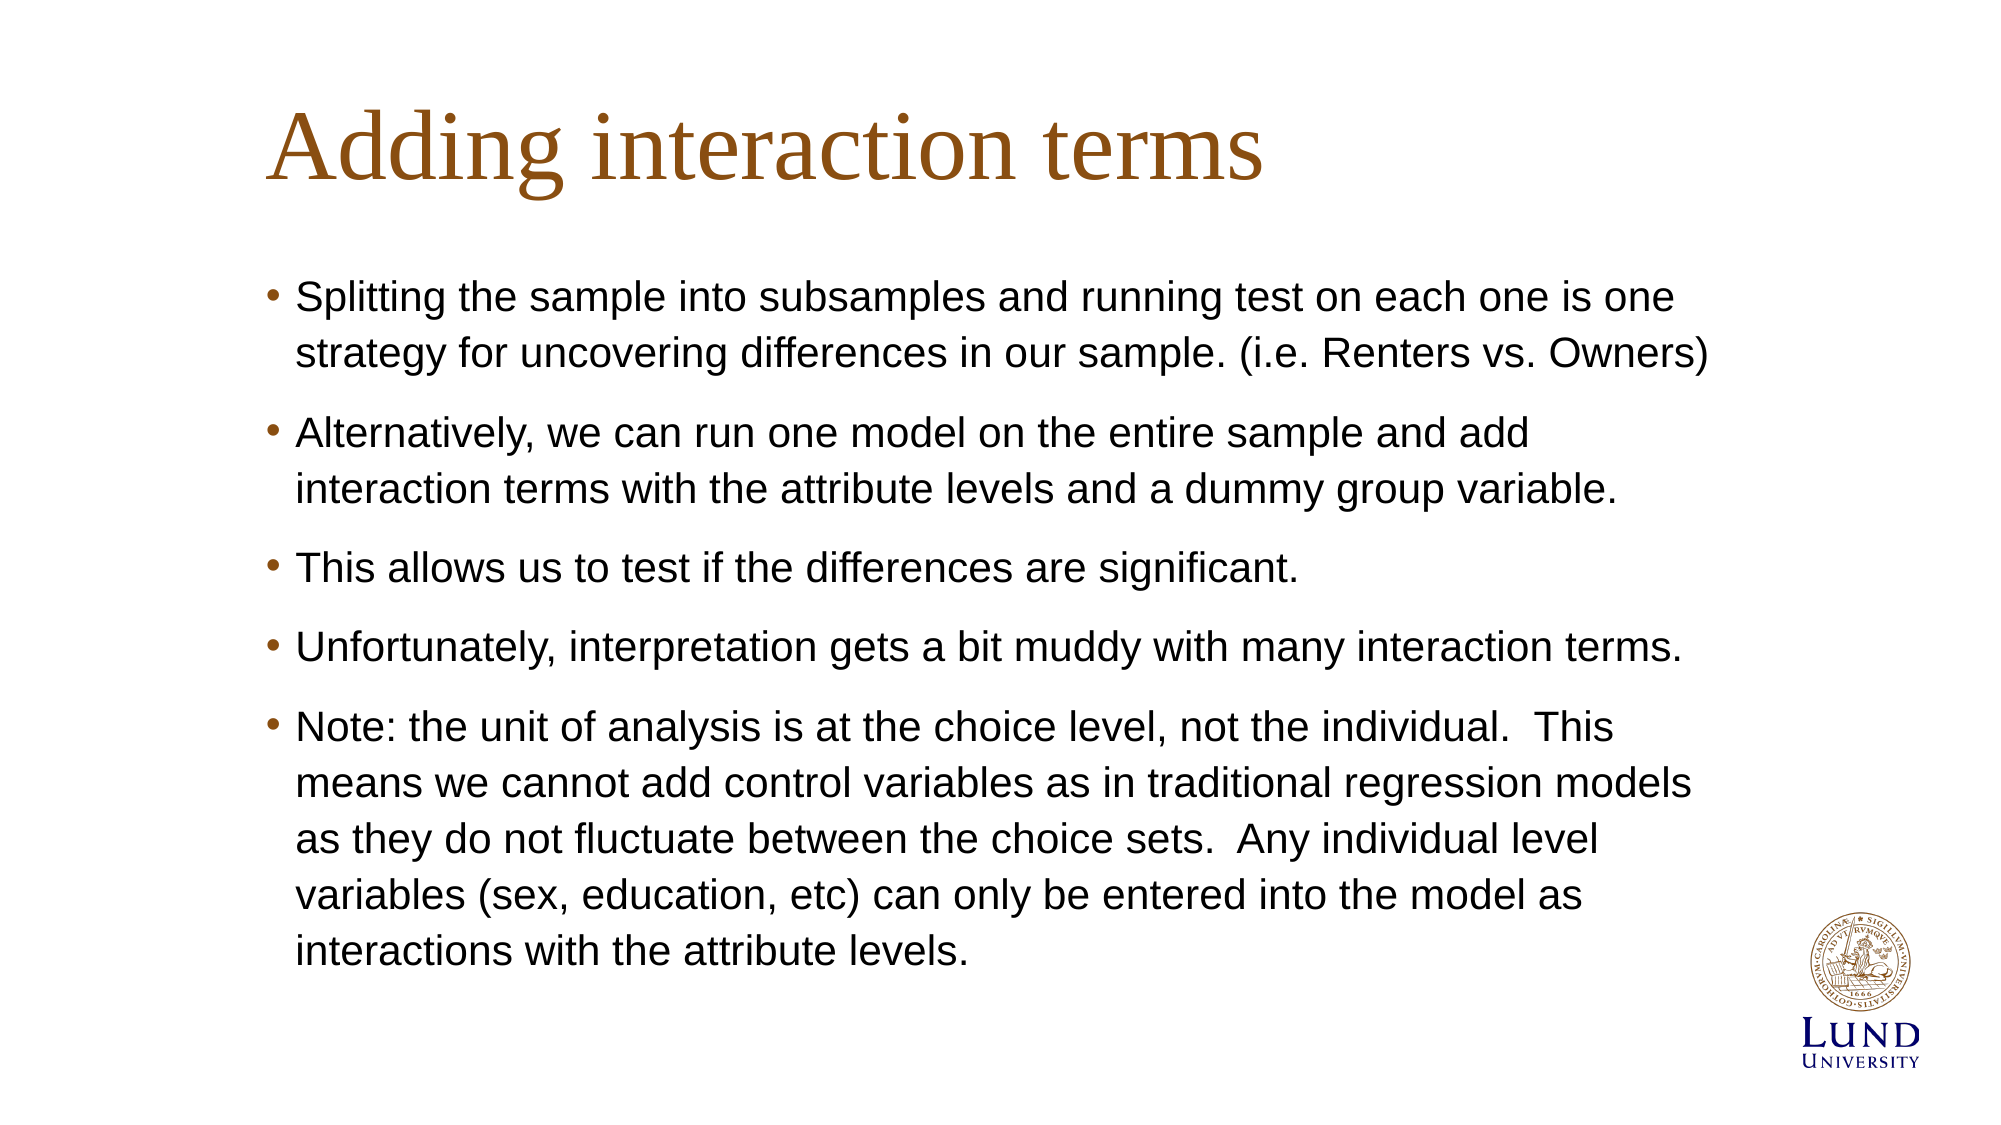

# Adding interaction terms
Splitting the sample into subsamples and running test on each one is one strategy for uncovering differences in our sample. (i.e. Renters vs. Owners)
Alternatively, we can run one model on the entire sample and add interaction terms with the attribute levels and a dummy group variable.
This allows us to test if the differences are significant.
Unfortunately, interpretation gets a bit muddy with many interaction terms.
Note: the unit of analysis is at the choice level, not the individual.  This means we cannot add control variables as in traditional regression models as they do not fluctuate between the choice sets.  Any individual level variables (sex, education, etc) can only be entered into the model as interactions with the attribute levels.